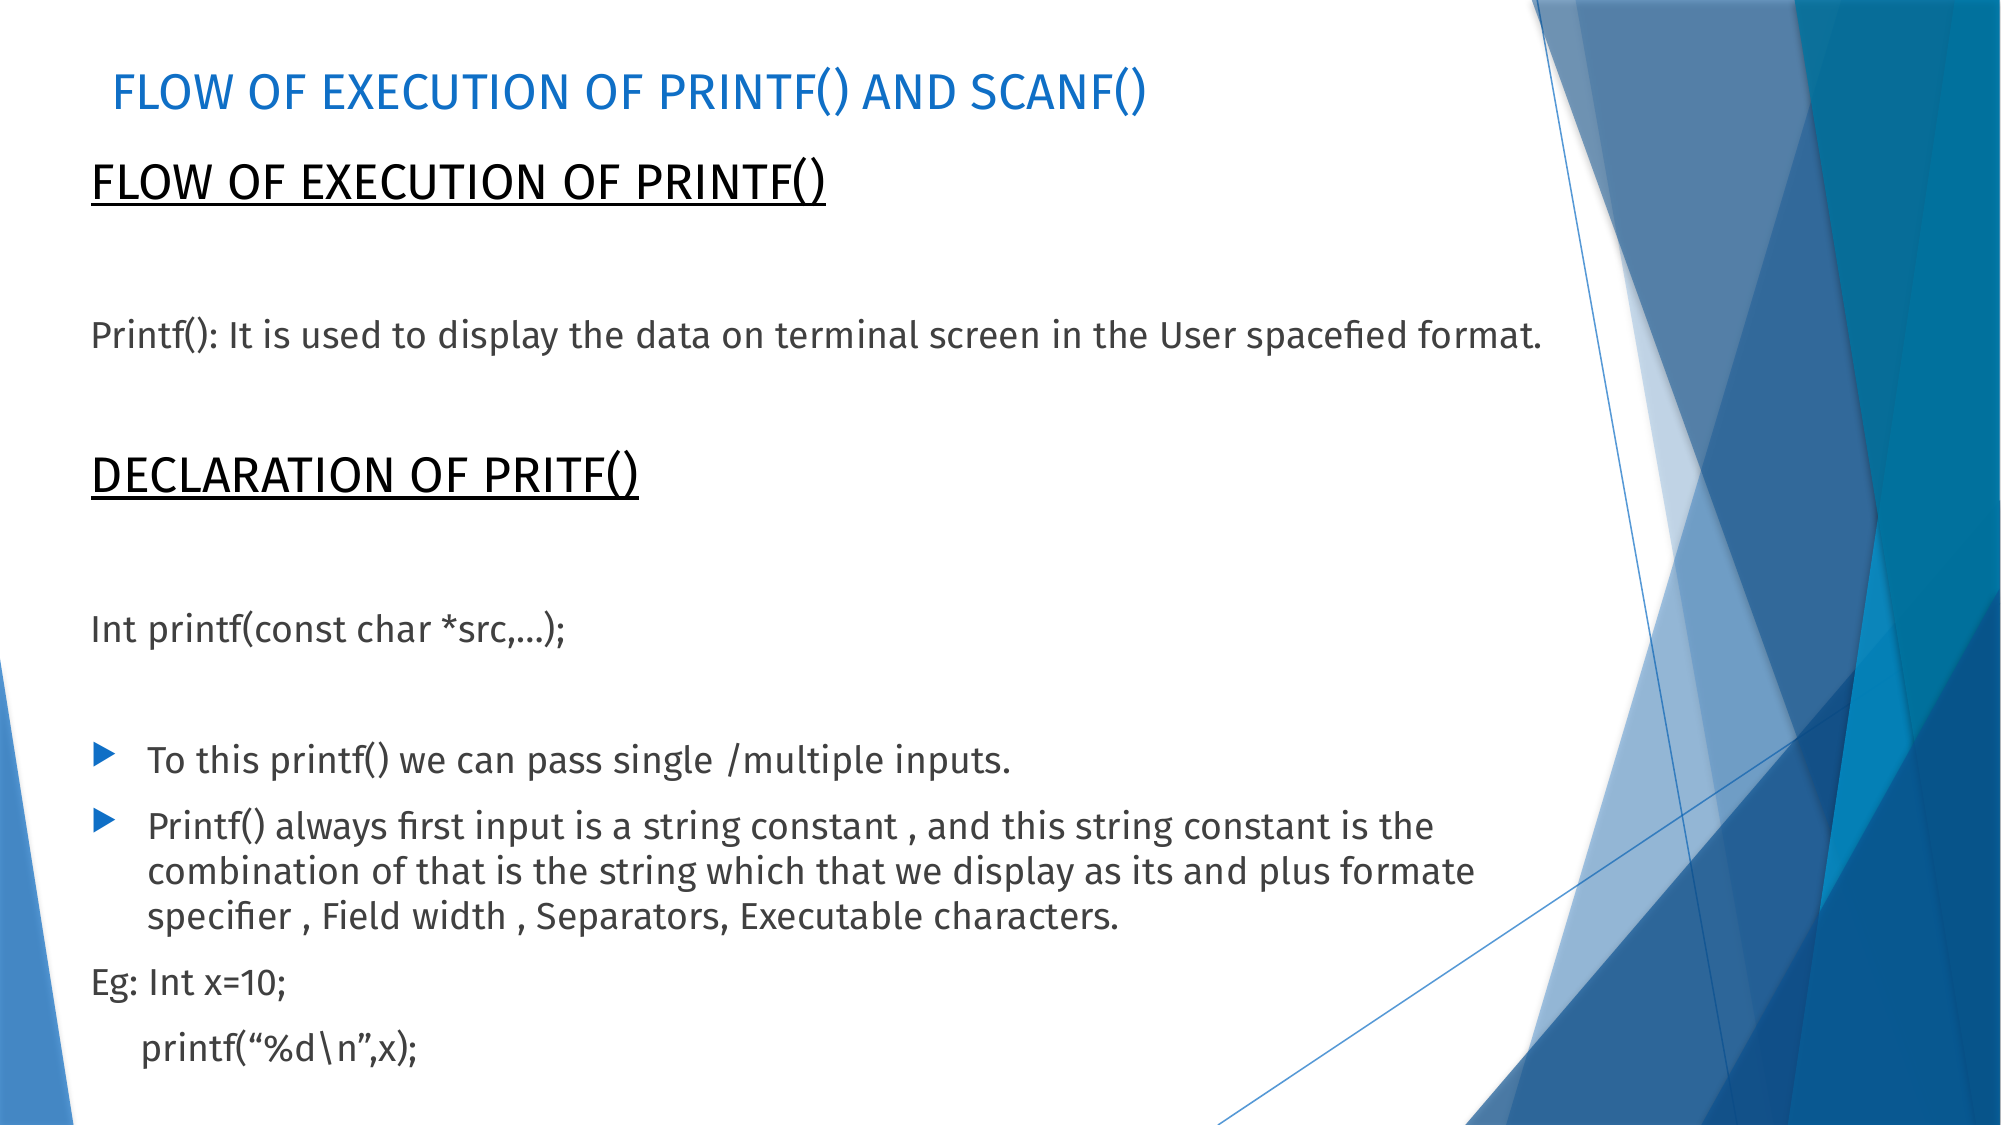

# FLOW OF EXECUTION OF PRINTF() AND SCANF()
FLOW OF EXECUTION OF PRINTF()

Printf(): It is used to display the data on terminal screen in the User spacefied format.

DECLARATION OF PRITF()

Int printf(const char *src,…);

To this printf() we can pass single /multiple inputs.
Printf() always first input is a string constant , and this string constant is the combination of that is the string which that we display as its and plus formate specifier , Field width , Separators, Executable characters.
Eg: Int x=10;
     printf(“%d\n”,x);